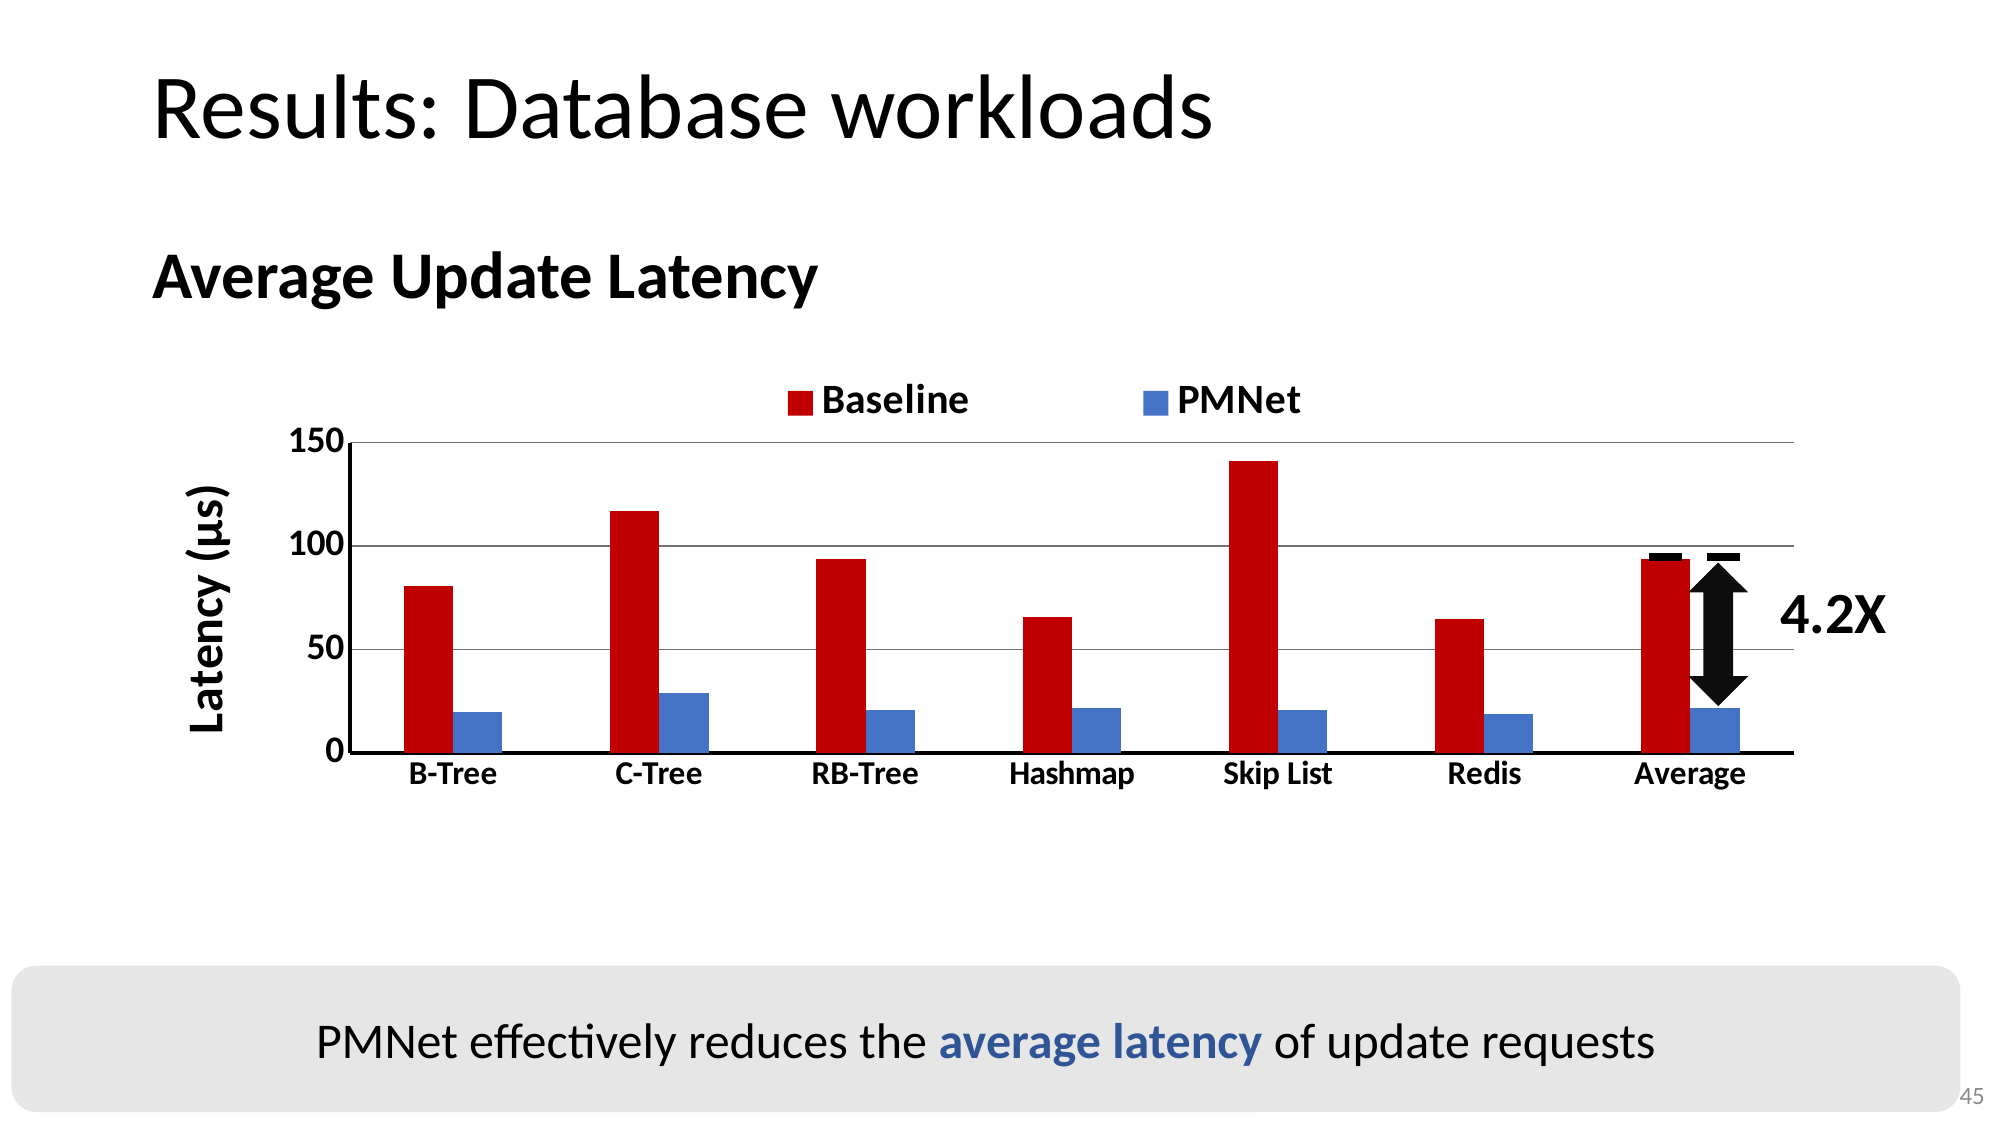

# Results: Database workloads
Average Update Latency

### Chart

| Category | Baseline | PMNet |
|---|---|---|
| B-Tree | 81.0 | 20.0 |
| C-Tree | 117.0 | 29.0 |
| RB-Tree | 94.0 | 21.0 |
| Hashmap | 66.0 | 22.0 |
| Skip List | 141.0 | 21.0 |
| Redis | 65.0 | 19.0 |
| Average | 94.0 | 22.0 |
4.2X
PMNet effectively reduces the average latency of update requests
45